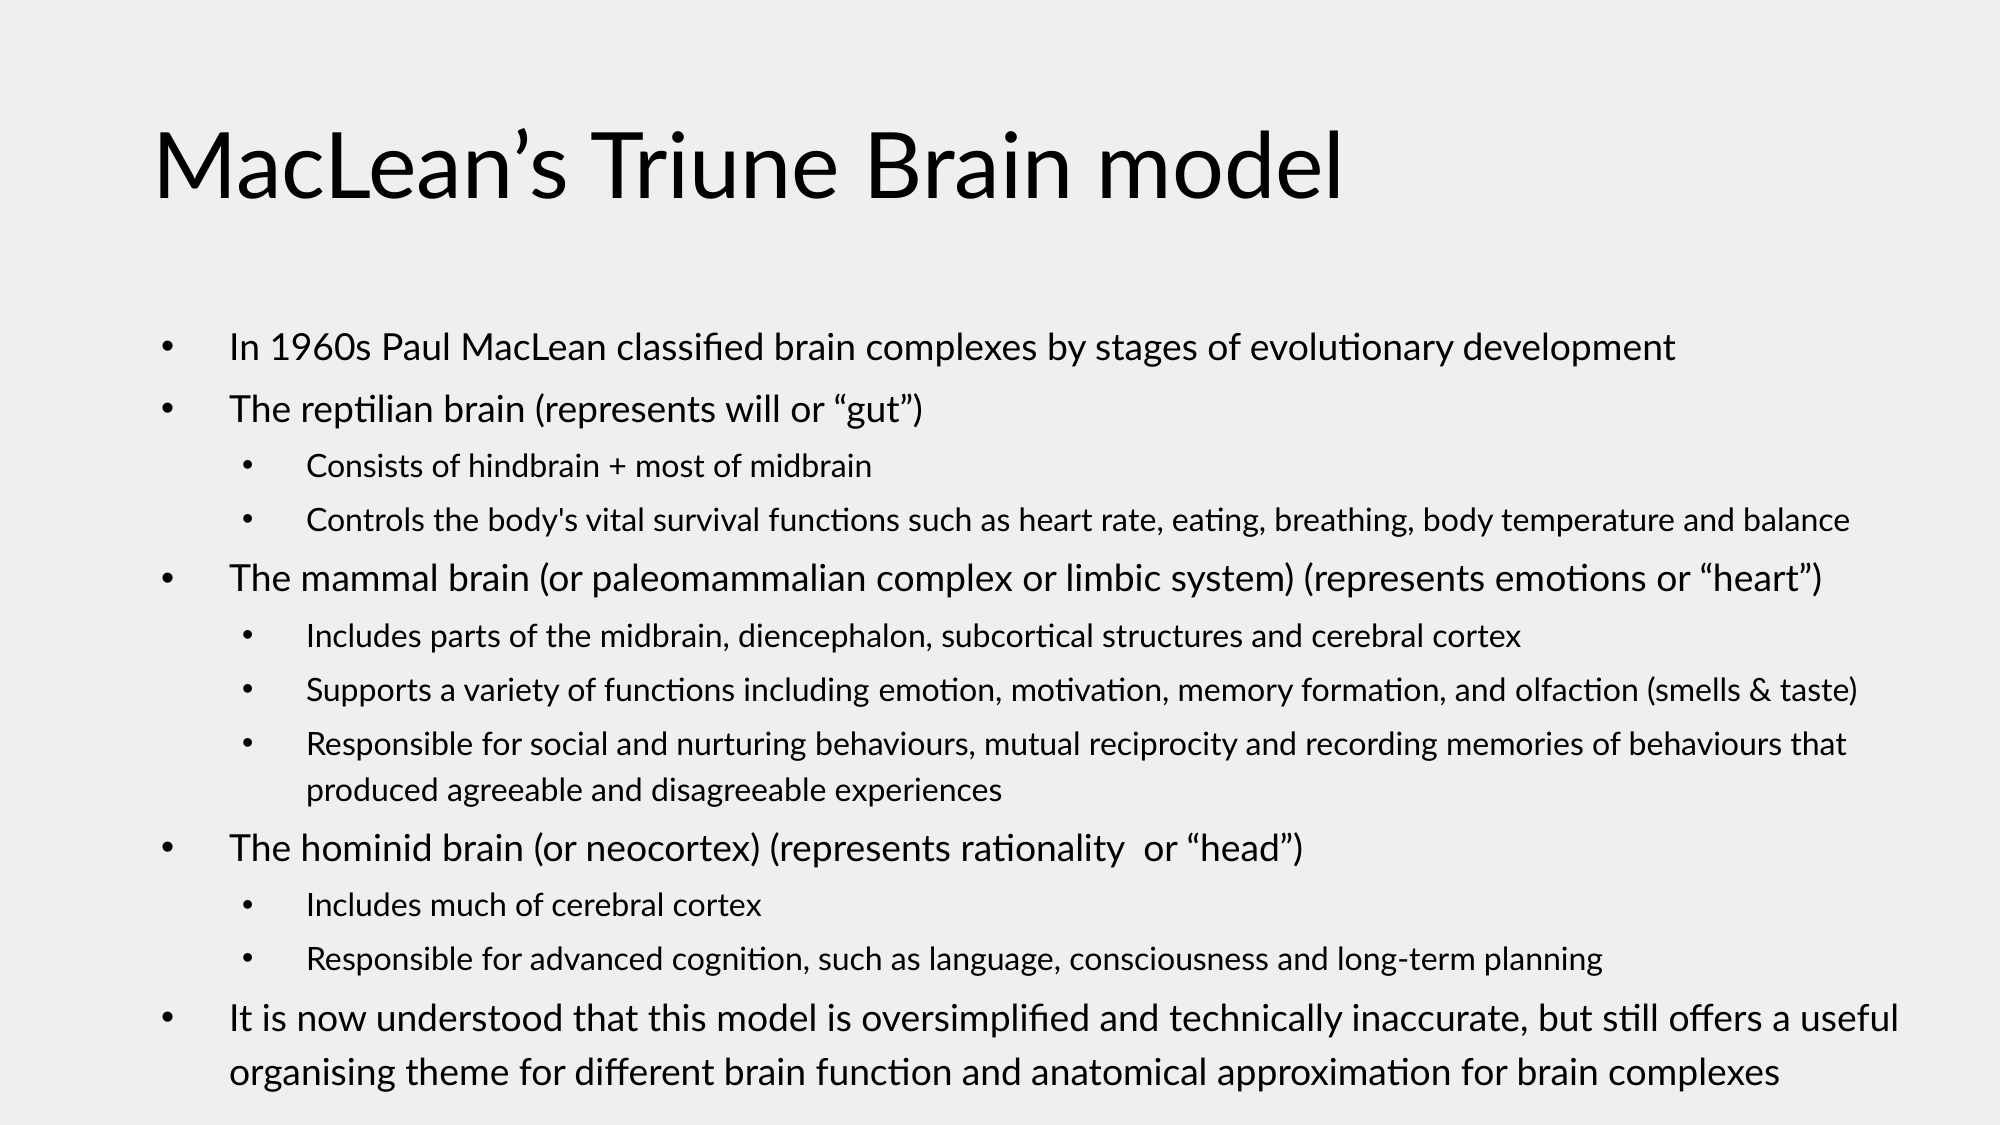

# MacLean’s Triune Brain model
In 1960s Paul MacLean classified brain complexes by stages of evolutionary development
The reptilian brain (represents will or “gut”)
Consists of hindbrain + most of midbrain
Controls the body's vital survival functions such as heart rate, eating, breathing, body temperature and balance
The mammal brain (or paleomammalian complex or limbic system) (represents emotions or “heart”)
Includes parts of the midbrain, diencephalon, subcortical structures and cerebral cortex
Supports a variety of functions including emotion, motivation, memory formation, and olfaction (smells & taste)
Responsible for social and nurturing behaviours, mutual reciprocity and recording memories of behaviours that produced agreeable and disagreeable experiences
The hominid brain (or neocortex) (represents rationality  or “head”)
Includes much of cerebral cortex
Responsible for advanced cognition, such as language, consciousness and long-term planning
It is now understood that this model is oversimplified and technically inaccurate, but still offers a useful organising theme for different brain function and anatomical approximation for brain complexes